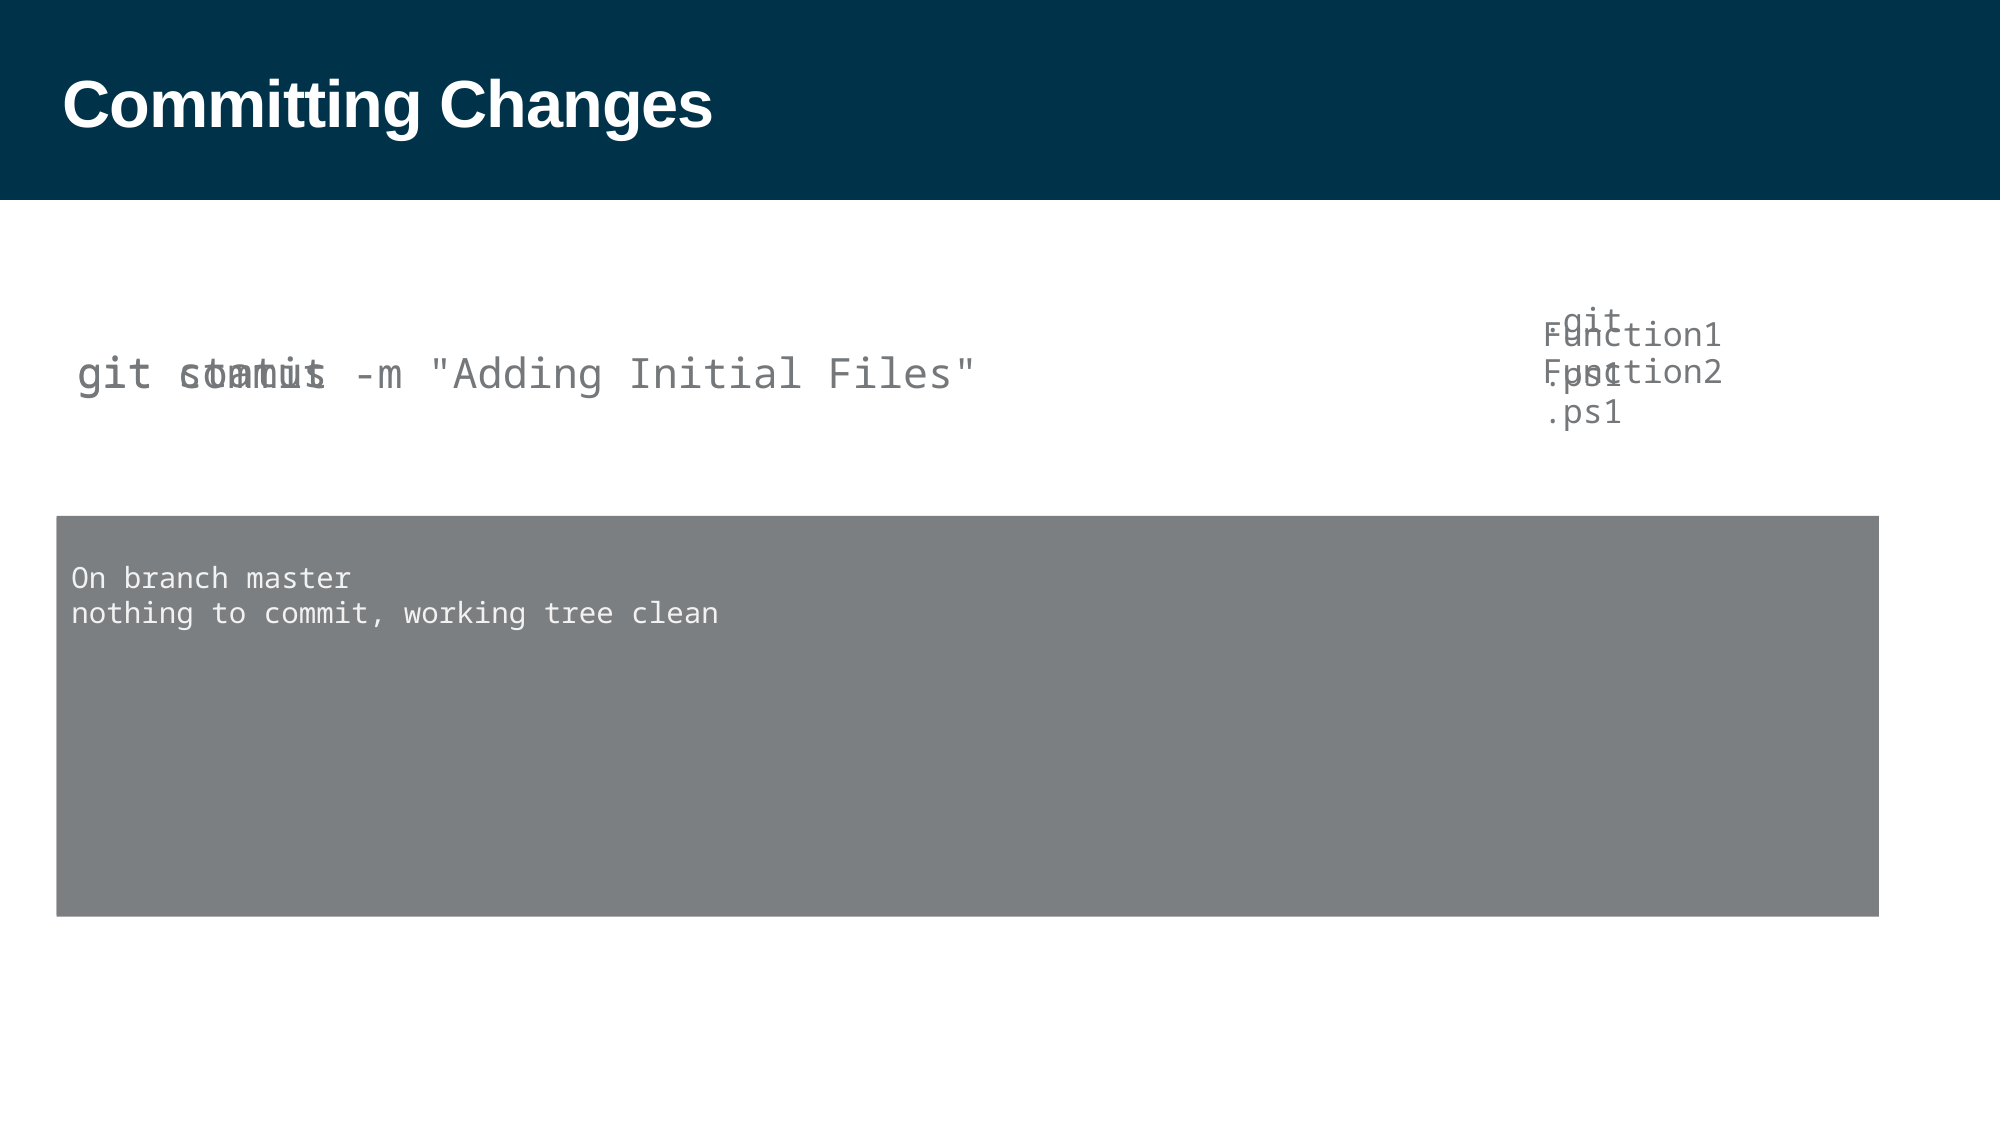

# Committing Changes

.git
Function1.ps1
Function2.ps1
git status
git commit -m "Adding Initial Files"

[master (root-commit) f8b9ef8] Adding Initial Files
 2 files changed, 0 insertions(+), 0 deletions(-)
 create mode 100644 Function1.ps1
 create mode 100644 Function2.ps1

On branch master
nothing to commit, working tree clean